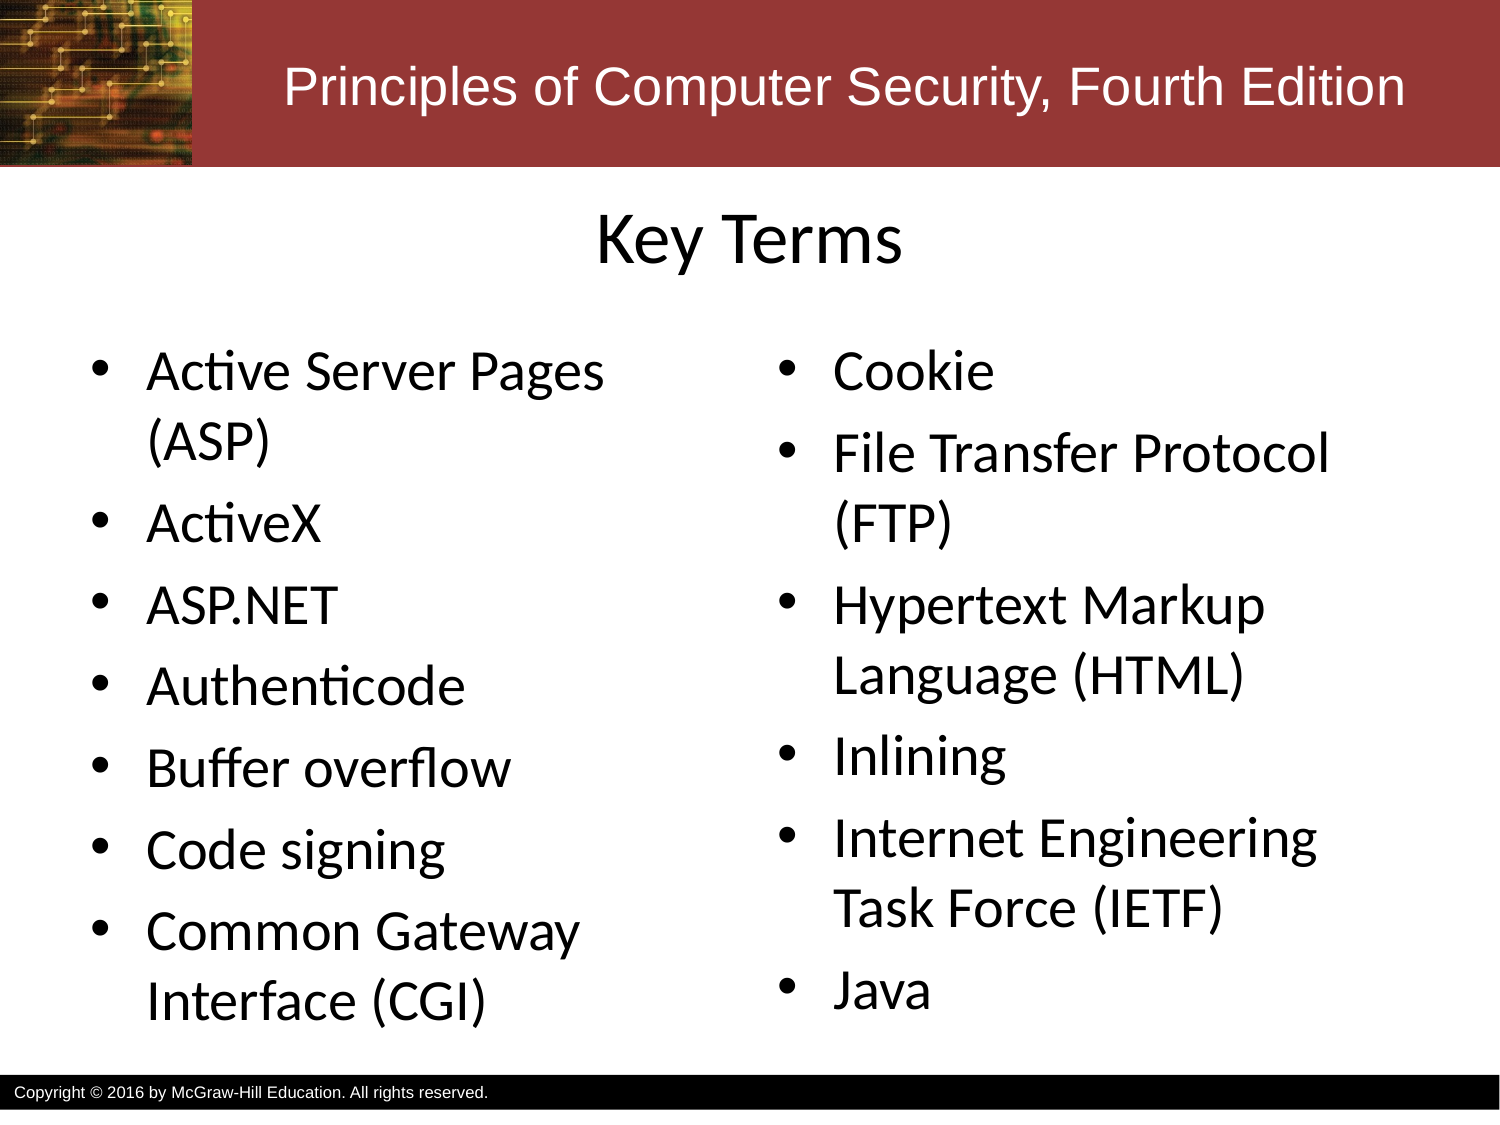

# Key Terms
Active Server Pages (ASP)
ActiveX
ASP.NET
Authenticode
Buffer overflow
Code signing
Common Gateway Interface (CGI)
Cookie
File Transfer Protocol (FTP)
Hypertext Markup Language (HTML)
Inlining
Internet Engineering Task Force (IETF)
Java